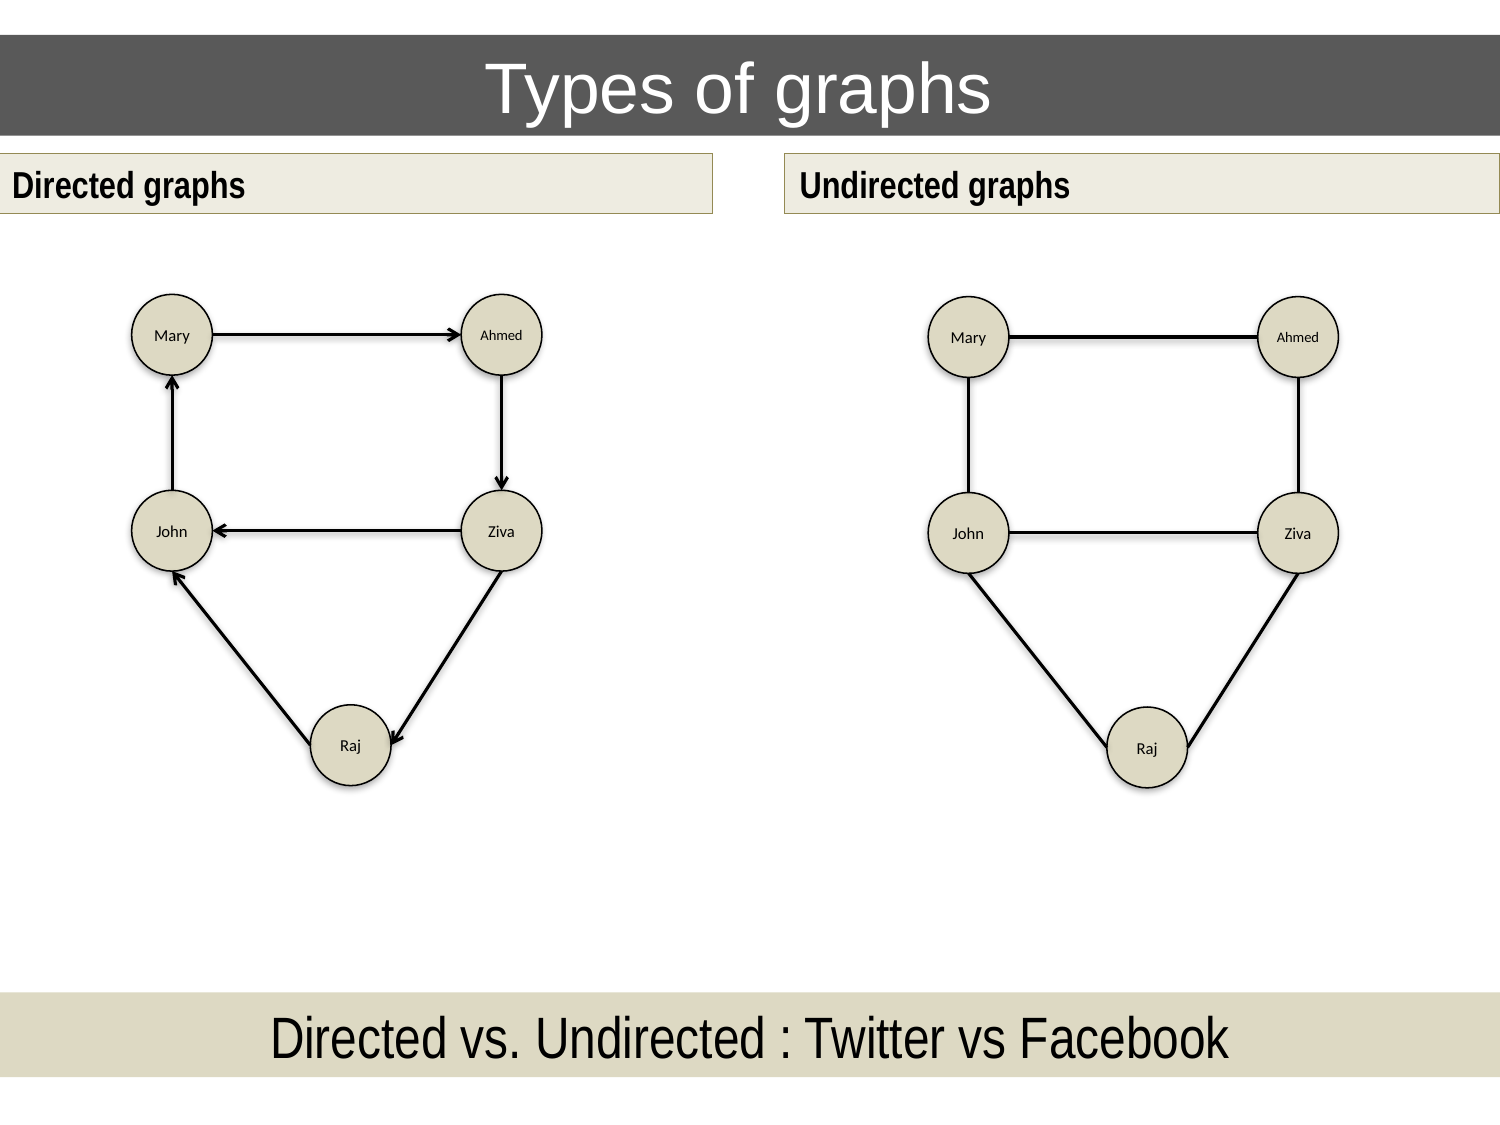

Types of graphs
Directed graphs
Undirected graphs
Mary
Ahmed
Mary
Ahmed
John
Ziva
John
Ziva
Raj
Raj
Directed vs. Undirected : Twitter vs Facebook